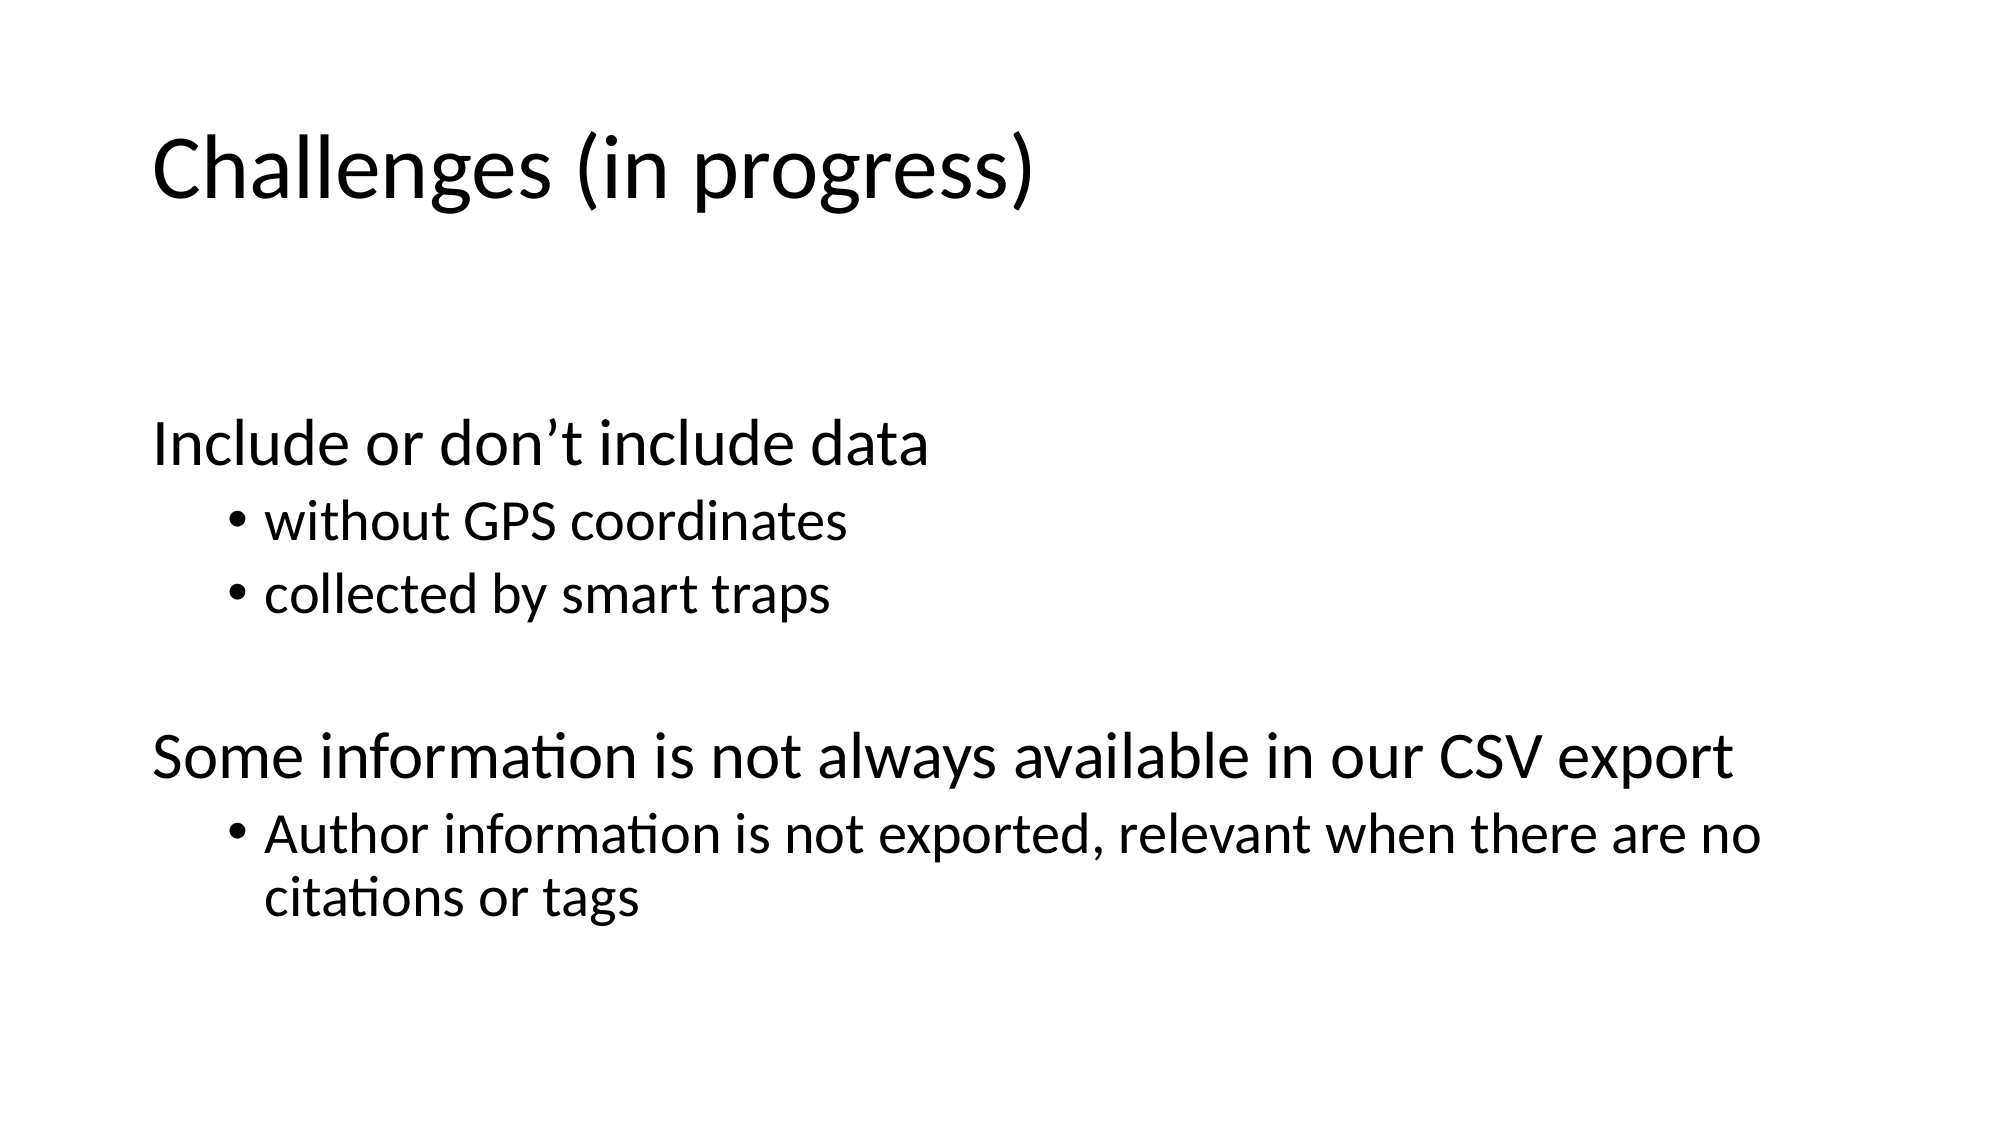

# Challenges (in progress)

Include or don’t include data
without GPS coordinates
collected by smart traps

Some information is not always available in our CSV export
Author information is not exported, relevant when there are no citations or tags